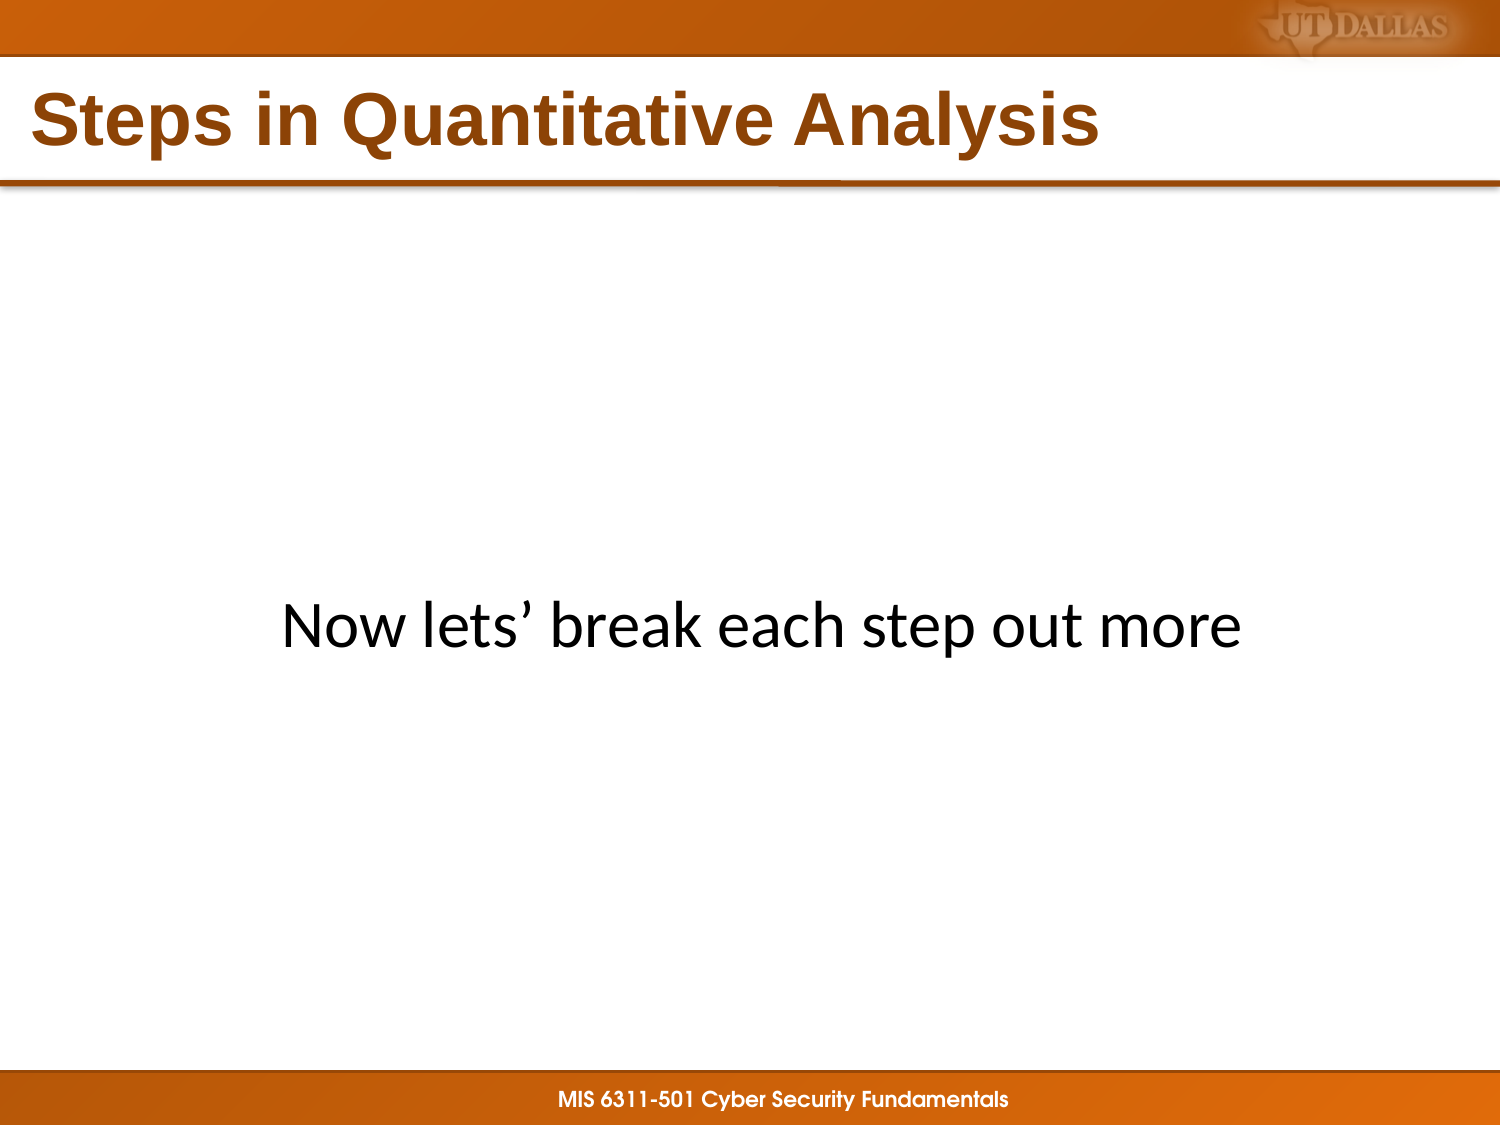

# Steps in Quantitative Analysis

Now lets’ break each step out more